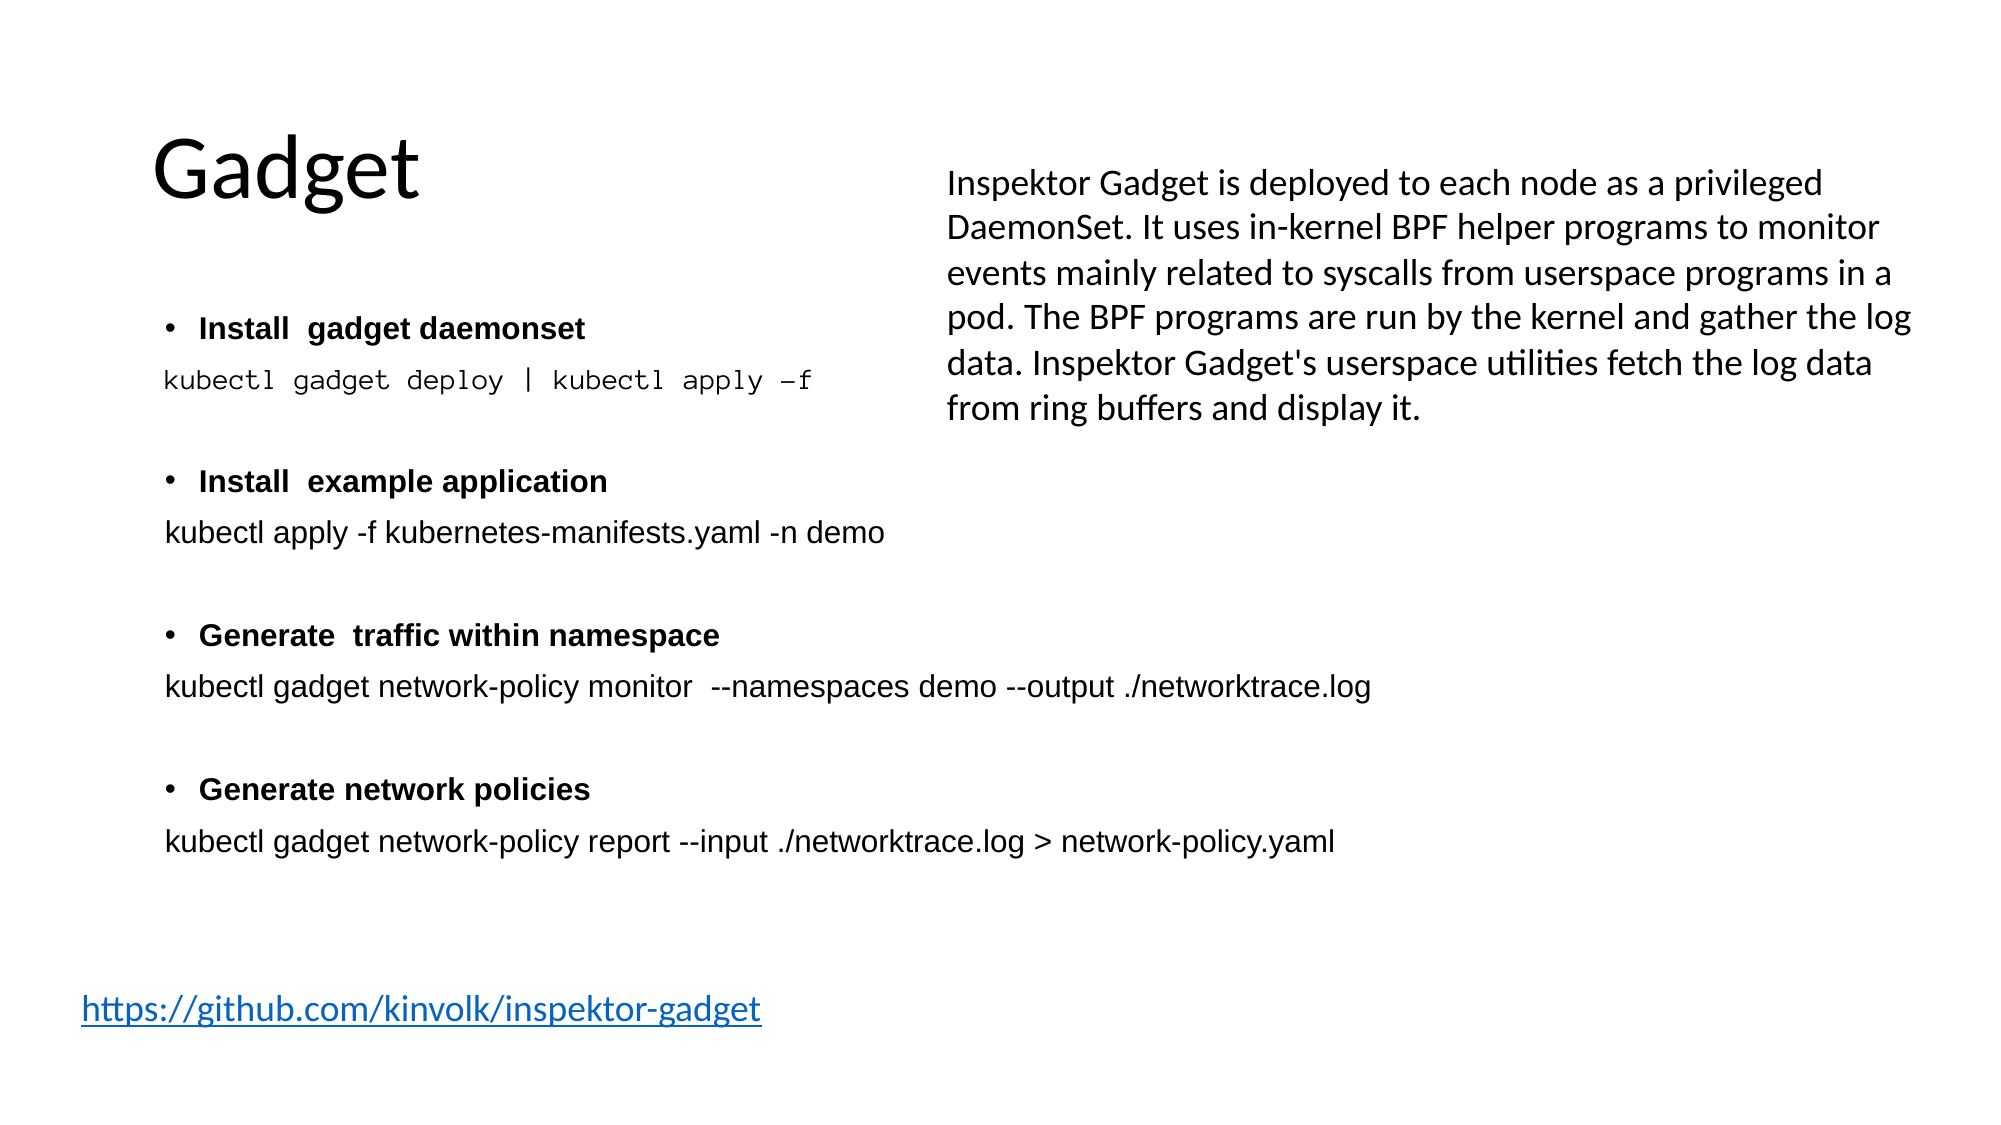

# Gadget
Inspektor Gadget is deployed to each node as a privileged DaemonSet. It uses in-kernel BPF helper programs to monitor events mainly related to syscalls from userspace programs in a pod. The BPF programs are run by the kernel and gather the log data. Inspektor Gadget's userspace utilities fetch the log data from ring buffers and display it.
Install  gadget daemonset
kubectl gadget deploy | kubectl apply -f

Install  example application
kubectl apply -f kubernetes-manifests.yaml -n demo

Generate  traffic within namespace
kubectl gadget network-policy monitor  --namespaces demo --output ./networktrace.log

Generate network policies
kubectl gadget network-policy report --input ./networktrace.log > network-policy.yaml
https://github.com/kinvolk/inspektor-gadget